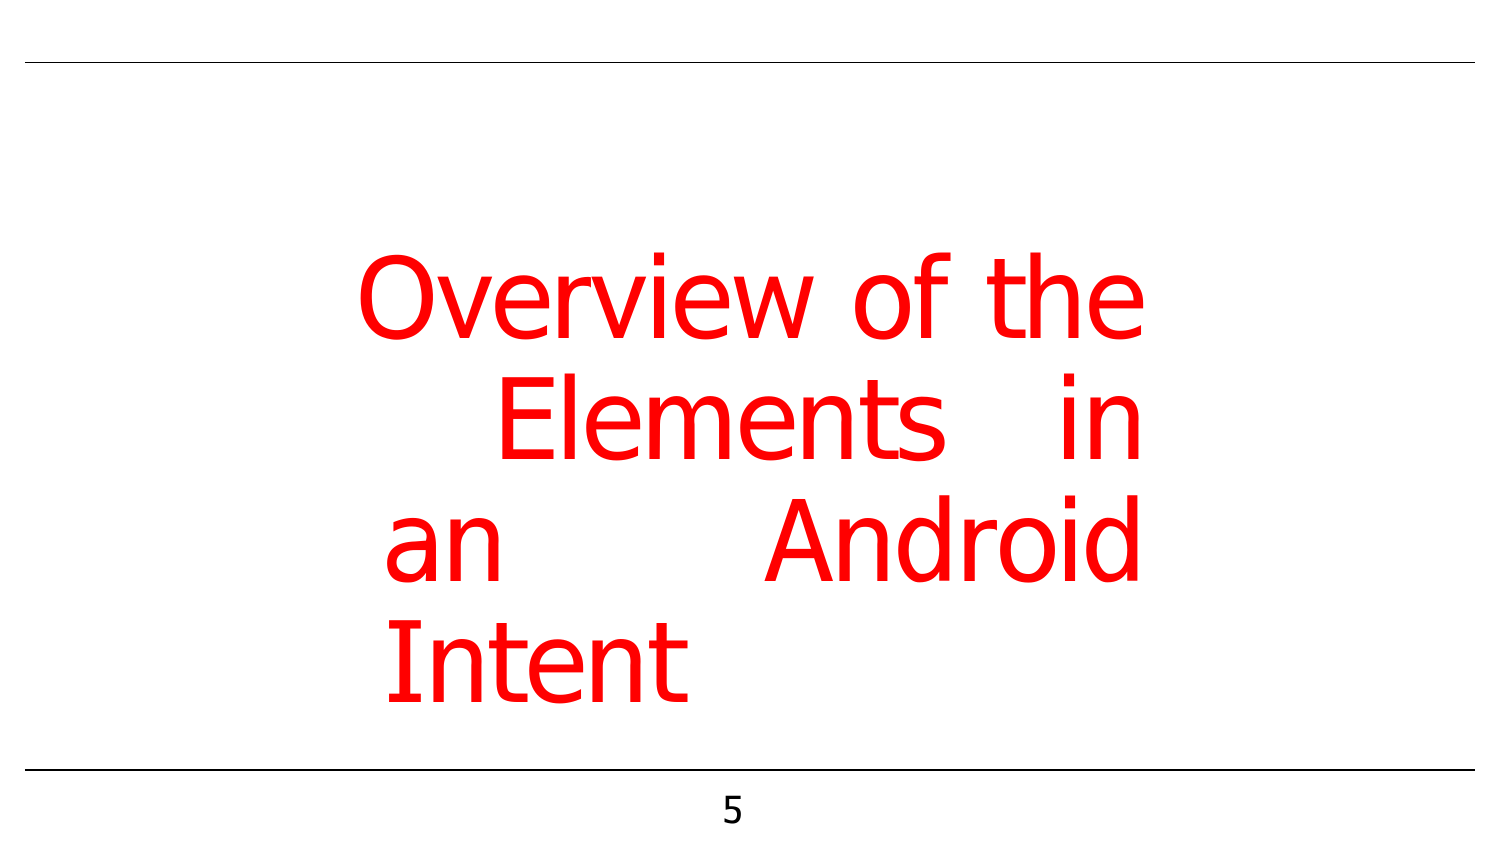

# Overview of the  Elements in an  Android Intent
5